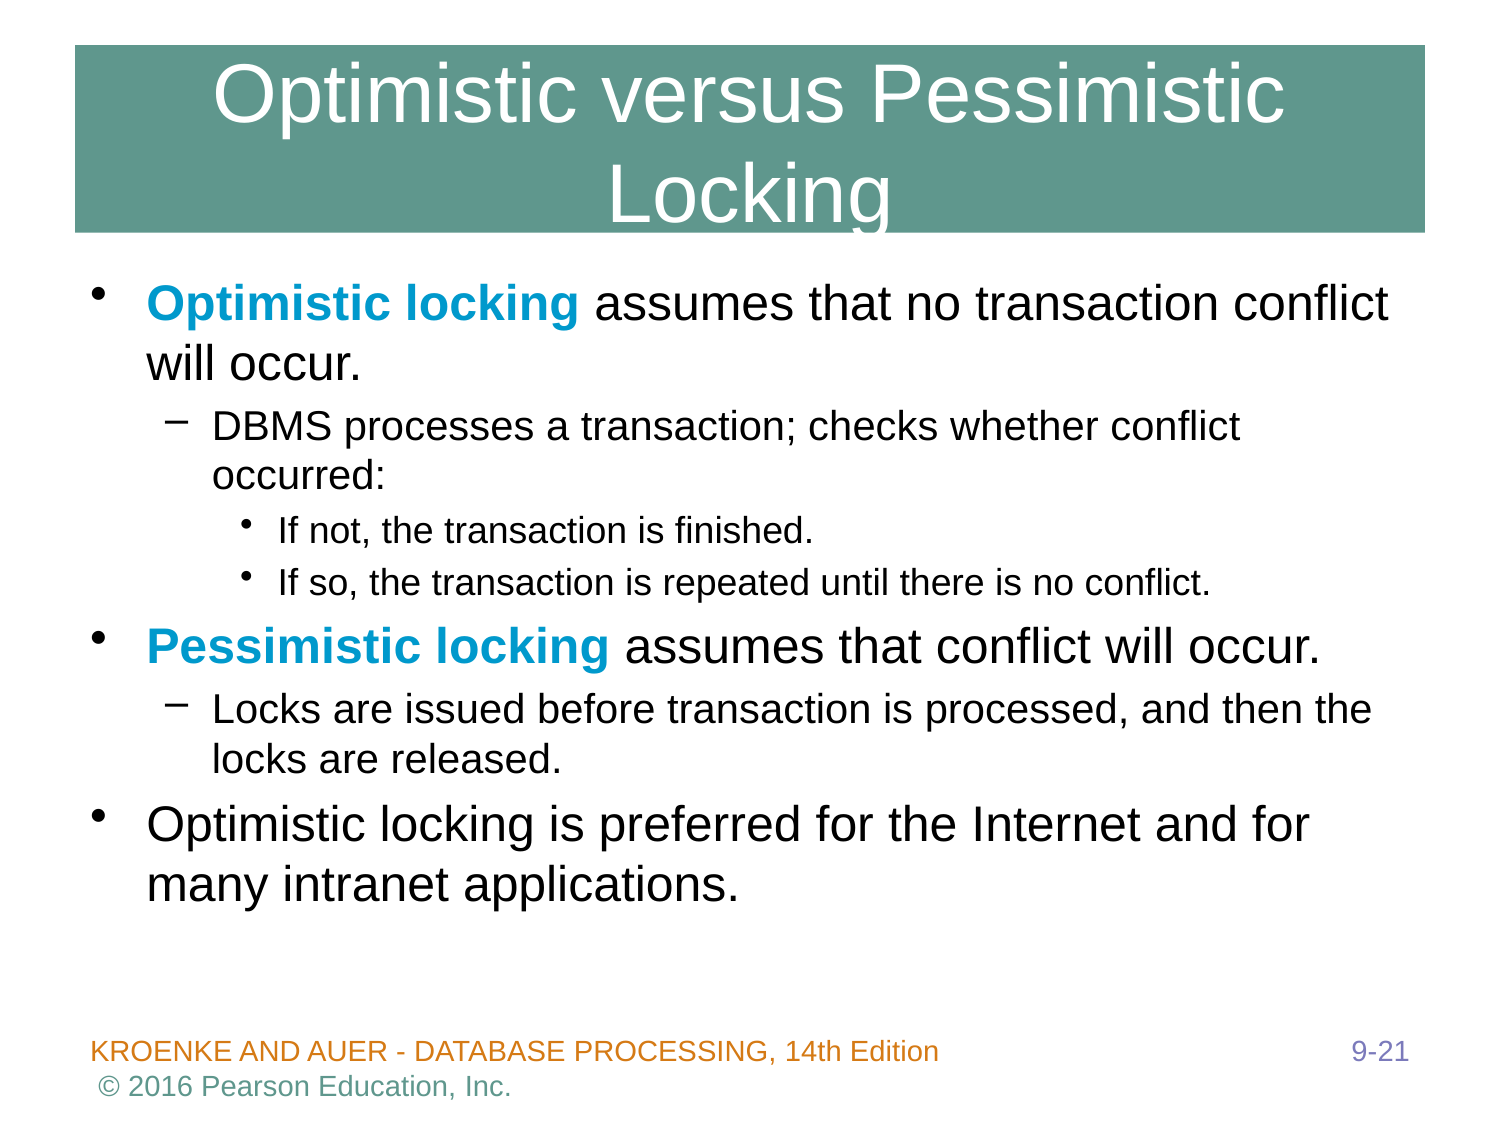

# Optimistic versus Pessimistic Locking
Optimistic locking assumes that no transaction conflict will occur.
DBMS processes a transaction; checks whether conflict occurred:
If not, the transaction is finished.
If so, the transaction is repeated until there is no conflict.
Pessimistic locking assumes that conflict will occur.
Locks are issued before transaction is processed, and then the locks are released.
Optimistic locking is preferred for the Internet and for many intranet applications.
9-21

KROENKE AND AUER - DATABASE PROCESSING, 14th Edition  © 2016 Pearson Education, Inc.